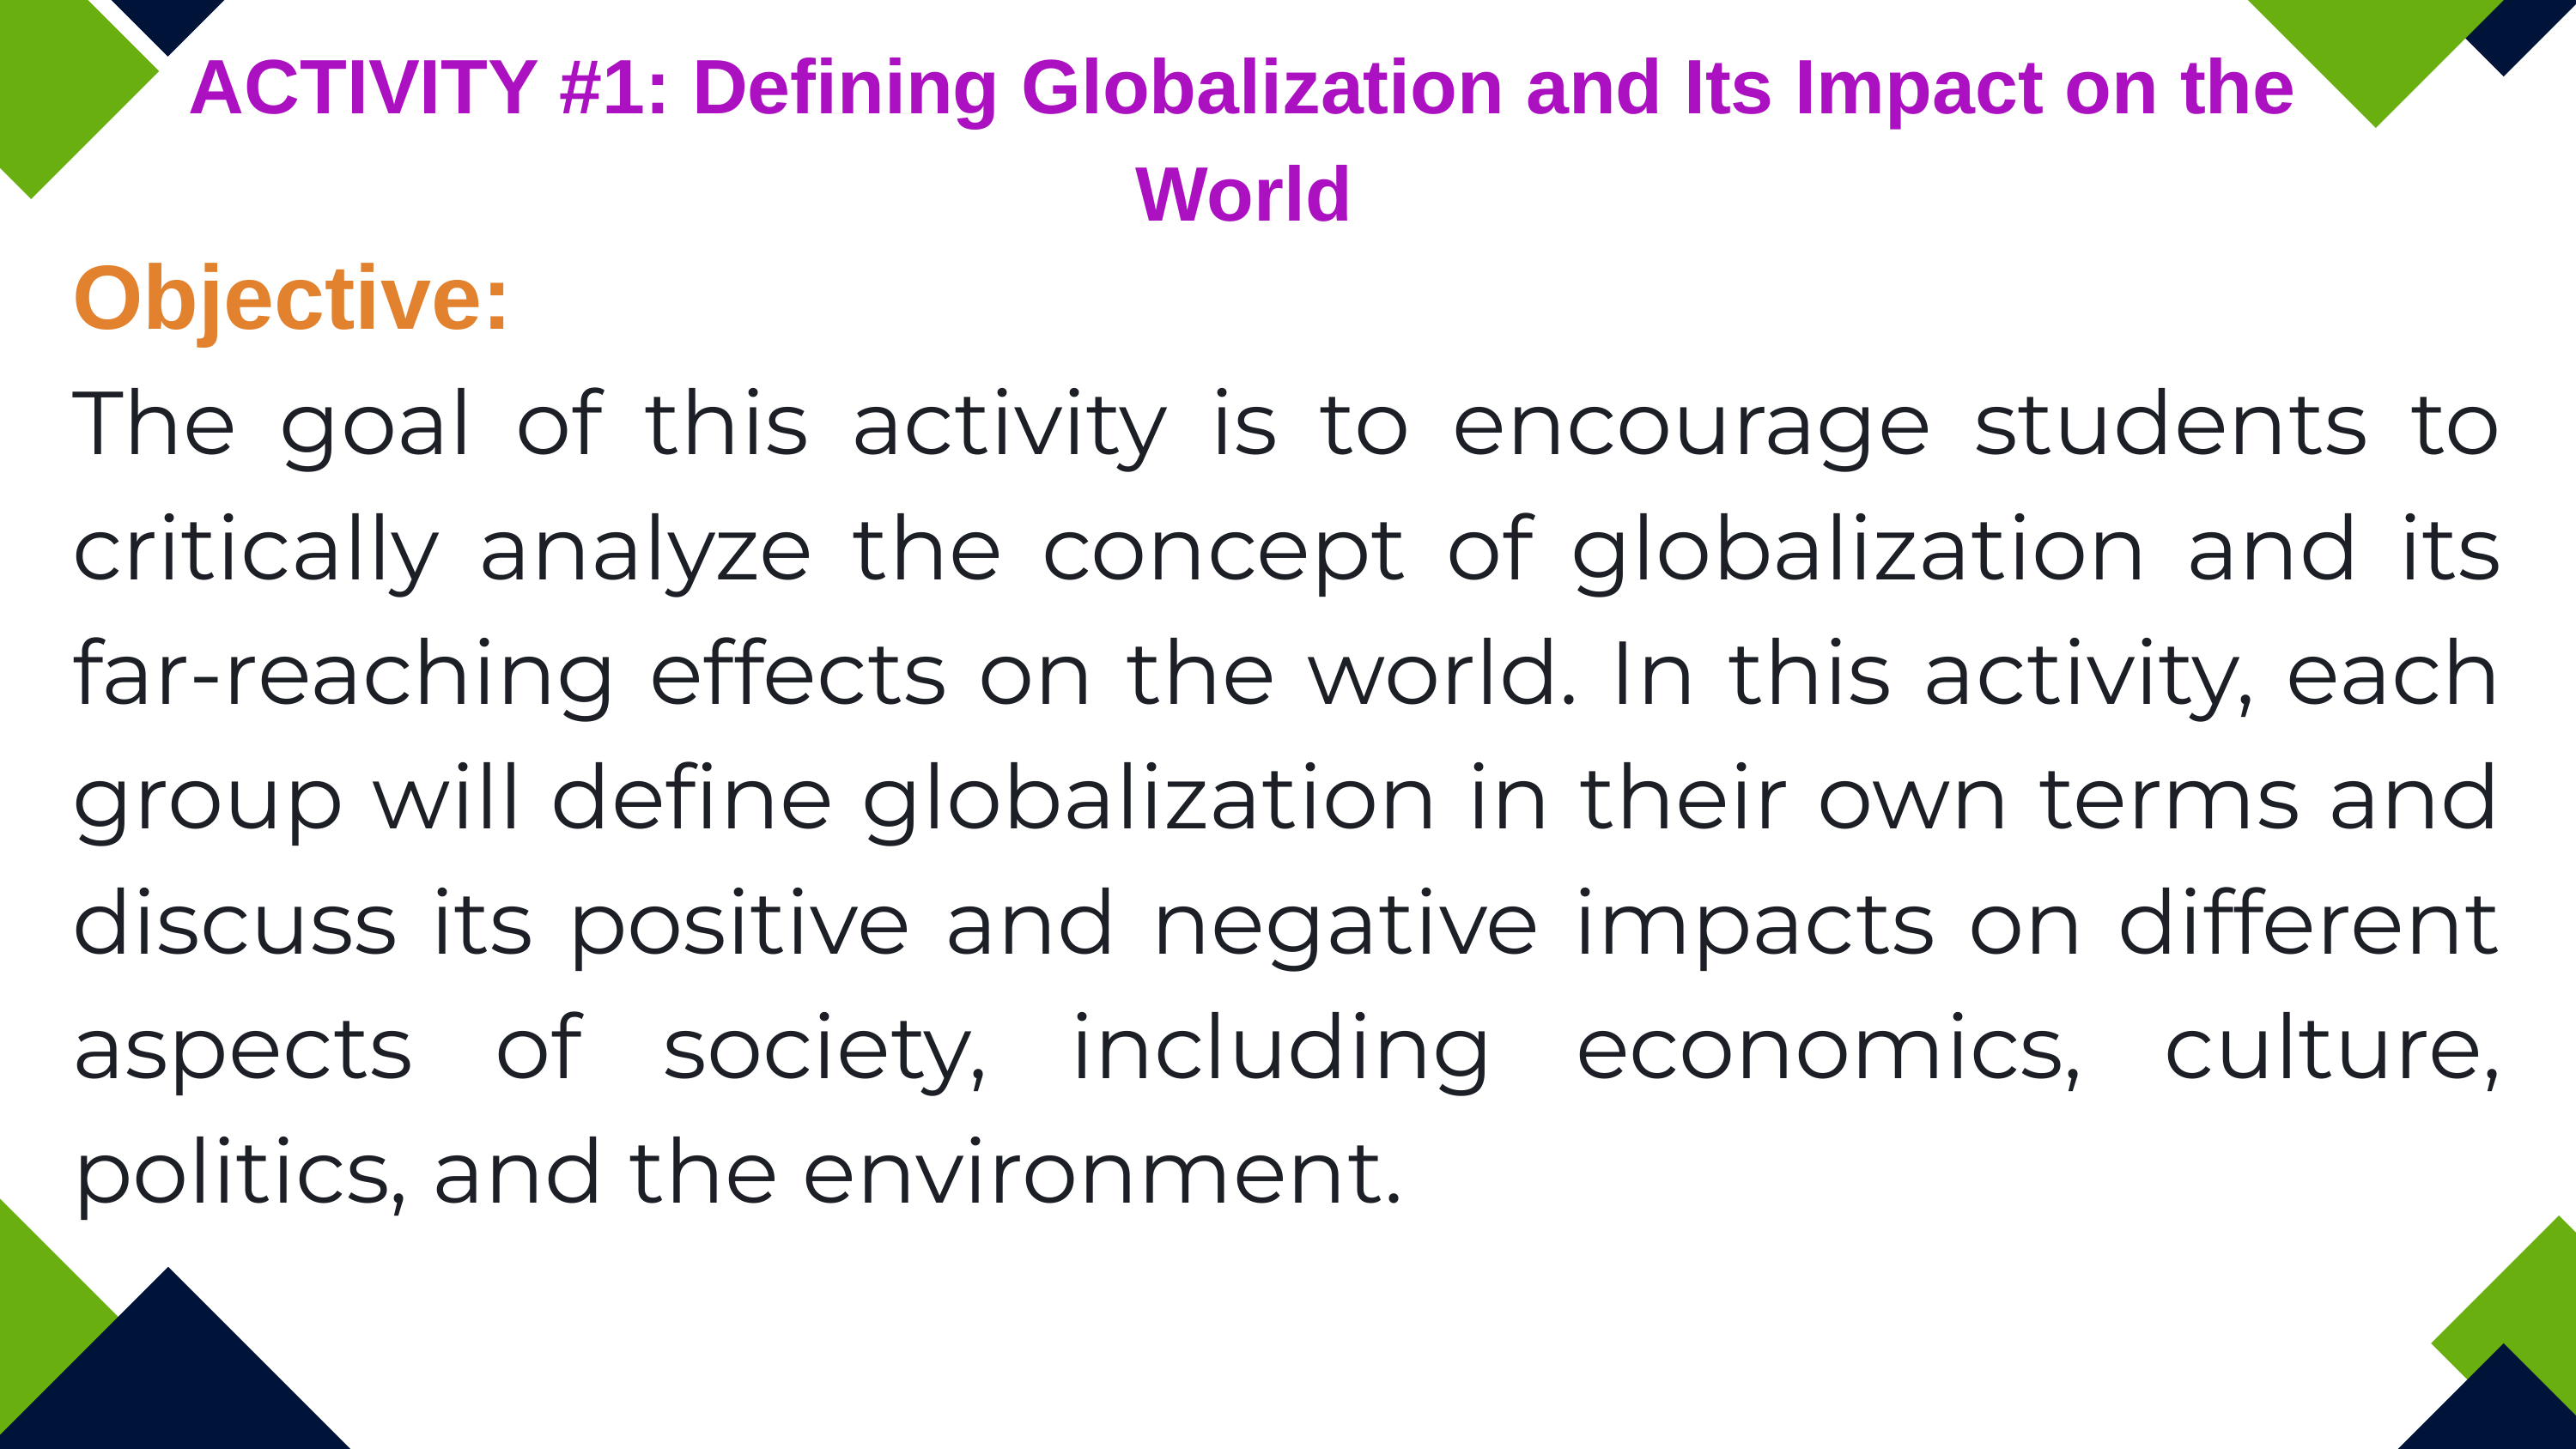

ACTIVITY #1: Defining Globalization and Its Impact on the World
Objective:
The goal of this activity is to encourage students to critically analyze the concept of globalization and its far-reaching effects on the world. In this activity, each group will define globalization in their own terms and discuss its positive and negative impacts on different aspects of society, including economics, culture, politics, and the environment.